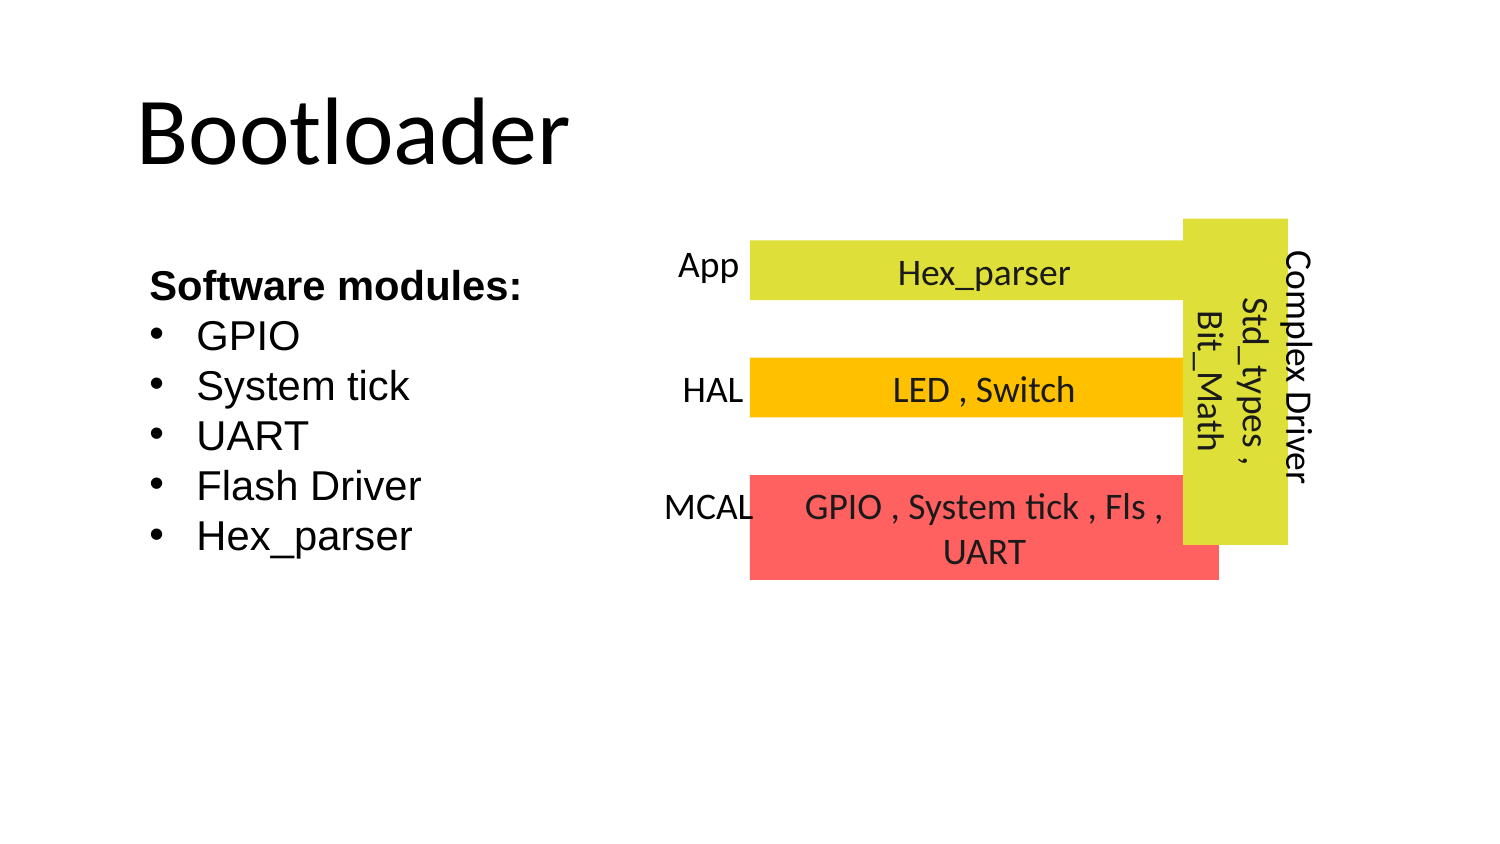

Bootloader

App
Hex_parser
Software modules:
GPIO
System tick
UART
Flash Driver
Hex_parser

Complex Driver
Std_types , Bit_Math
HAL
LED , Switch
MCAL
GPIO , System tick , Fls , UART